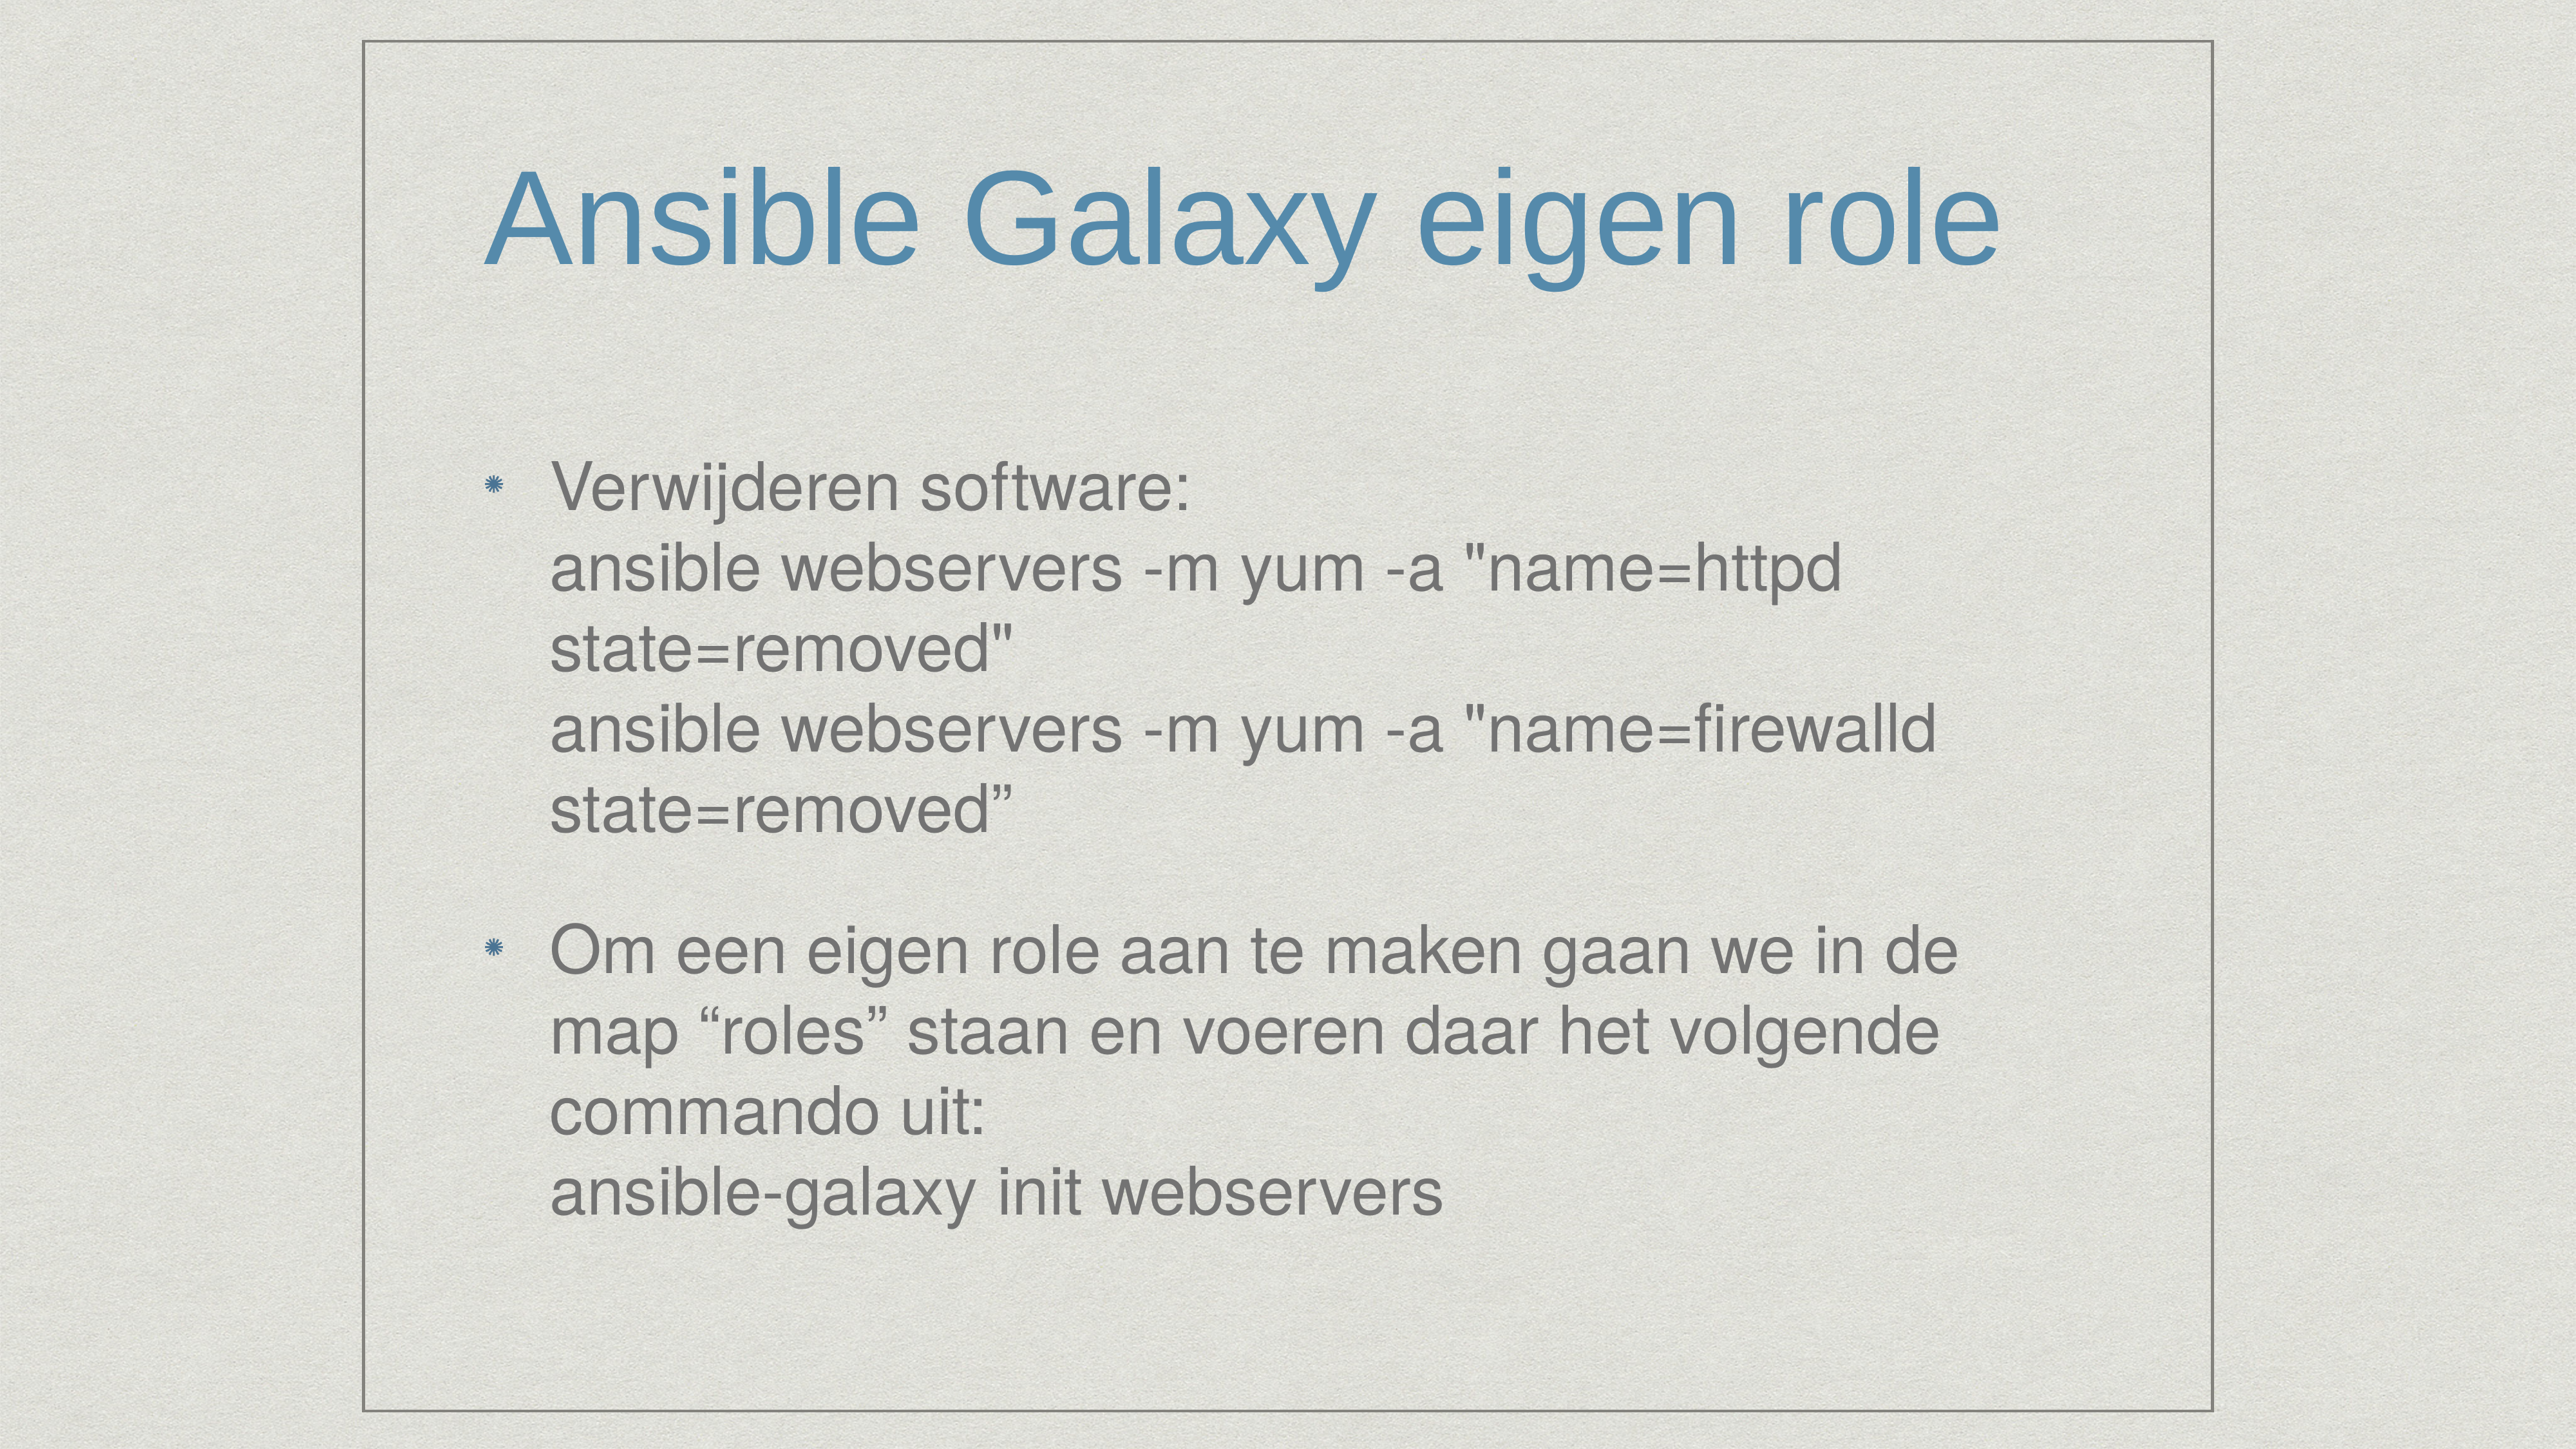

# Ansible Galaxy eigen role
Verwijderen software:
ansible webservers -m yum -a "name=httpd state=removed"
ansible webservers -m yum -a "name=firewalld state=removed”
Om een eigen role aan te maken gaan we in de map “roles” staan en voeren daar het volgende commando uit:
ansible-galaxy init webservers